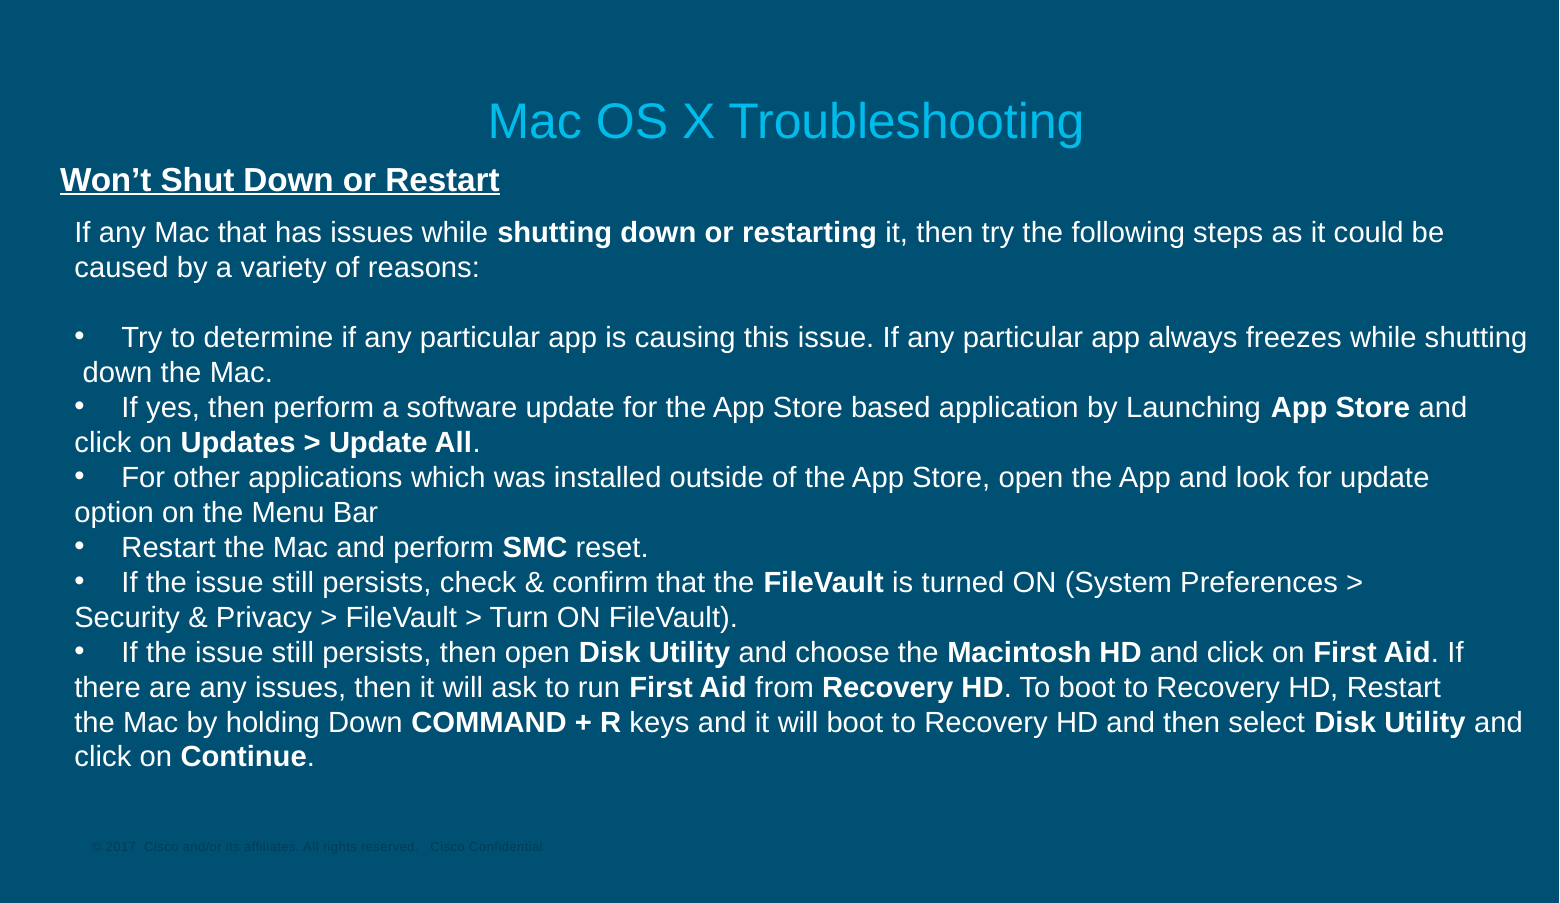

# Mac OS X Troubleshooting
Won’t Shut Down or Restart
If any Mac that has issues while shutting down or restarting it, then try the following steps as it could be
caused by a variety of reasons:

Try to determine if any particular app is causing this issue. If any particular app always freezes while shutting
 down the Mac.
If yes, then perform a software update for the App Store based application by Launching App Store and
click on Updates > Update All.
For other applications which was installed outside of the App Store, open the App and look for update
option on the Menu Bar
Restart the Mac and perform SMC reset.
If the issue still persists, check & confirm that the FileVault is turned ON (System Preferences >
Security & Privacy > FileVault > Turn ON FileVault).
If the issue still persists, then open Disk Utility and choose the Macintosh HD and click on First Aid. If
there are any issues, then it will ask to run First Aid from Recovery HD. To boot to Recovery HD, Restart
the Mac by holding Down COMMAND + R keys and it will boot to Recovery HD and then select Disk Utility and
click on Continue.